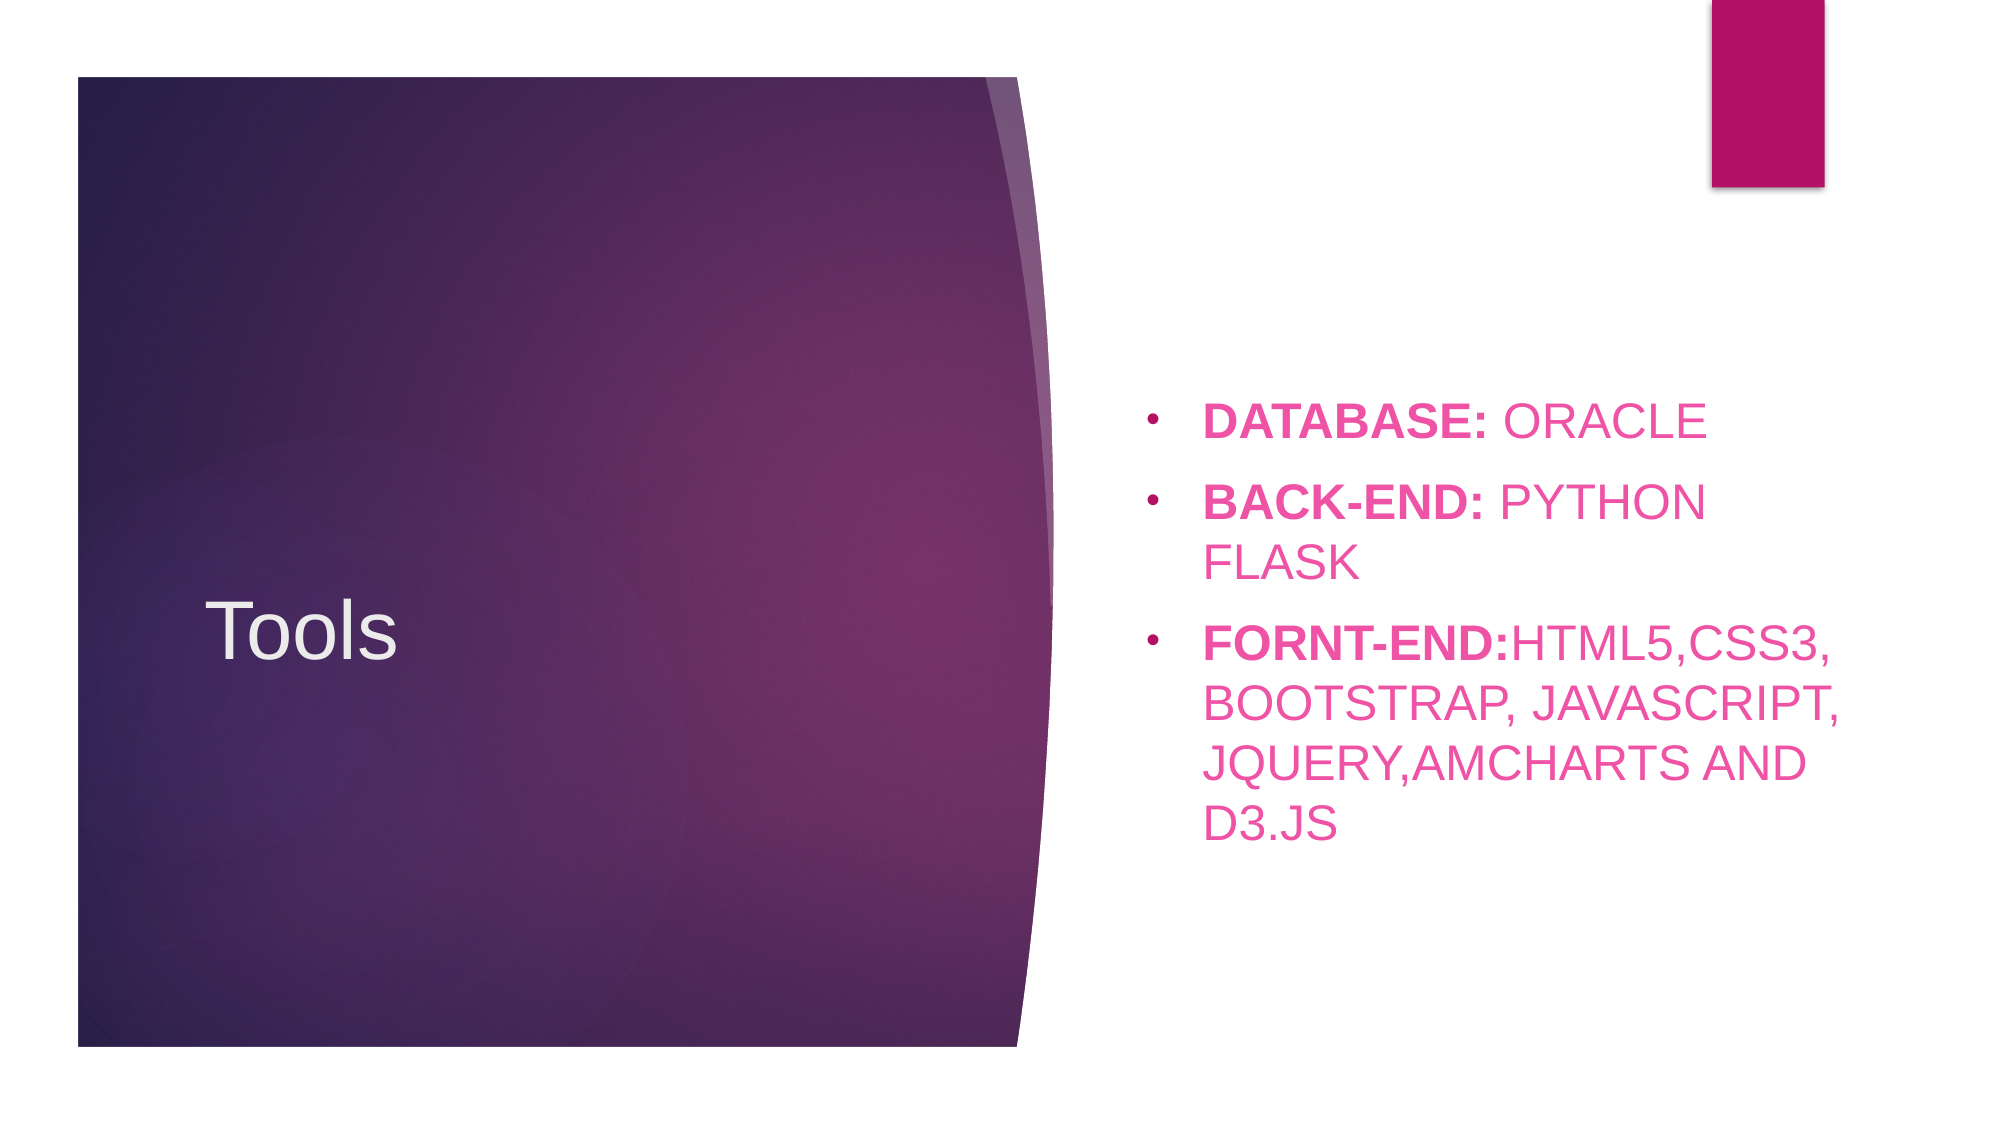

Database: ORACLE
BACK-END: Python FLASK
FORNT-END:HTML5,CSS3, bootstraP, JAVASCRIPT, JQUERY,AMCHARTS AND D3.JS
# Tools